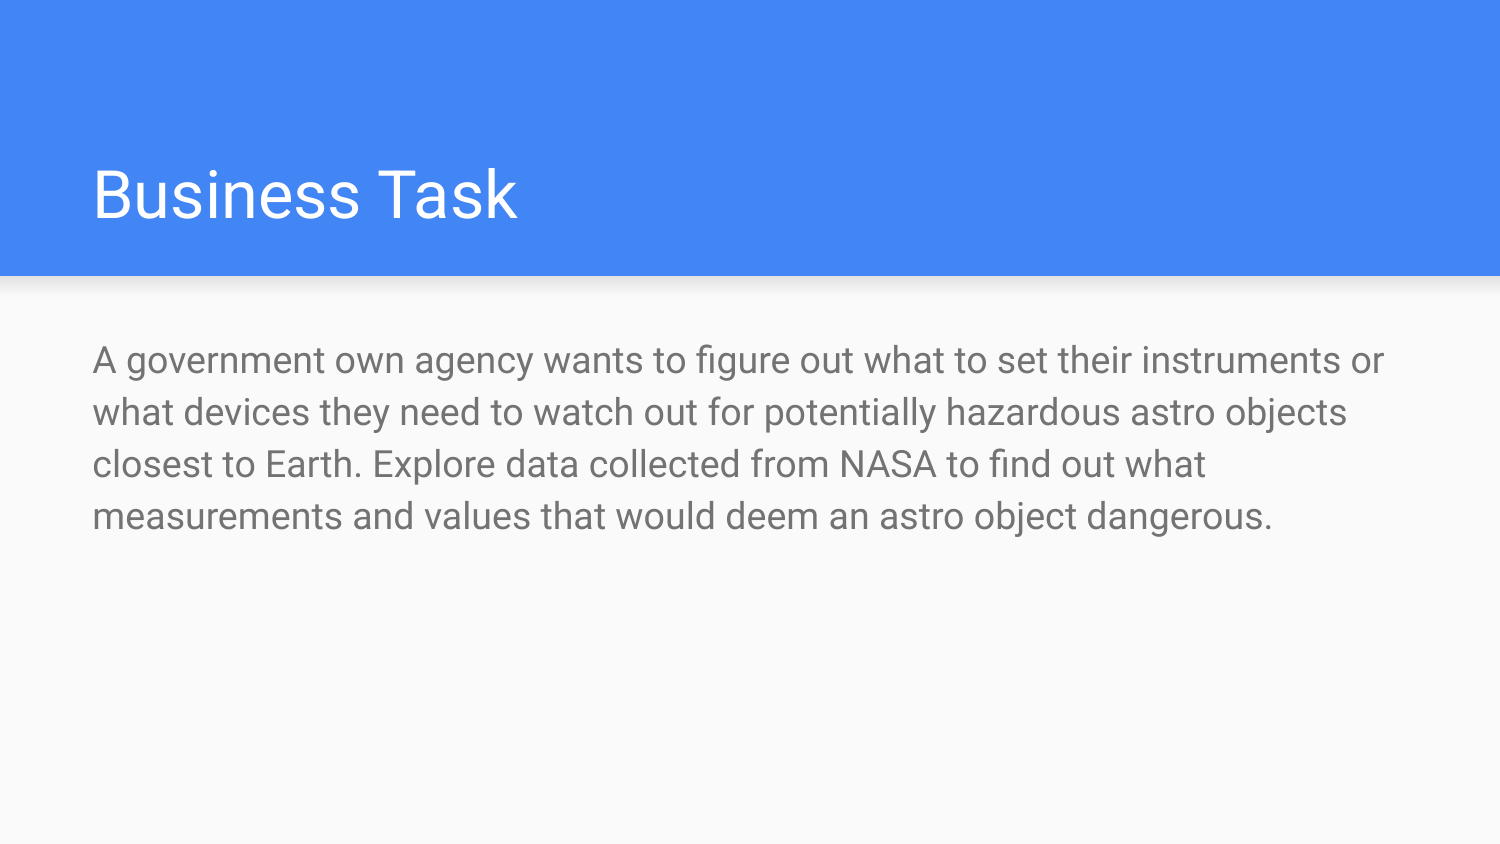

# Business Task
A government own agency wants to figure out what to set their instruments or what devices they need to watch out for potentially hazardous astro objects closest to Earth. Explore data collected from NASA to find out what measurements and values that would deem an astro object dangerous.